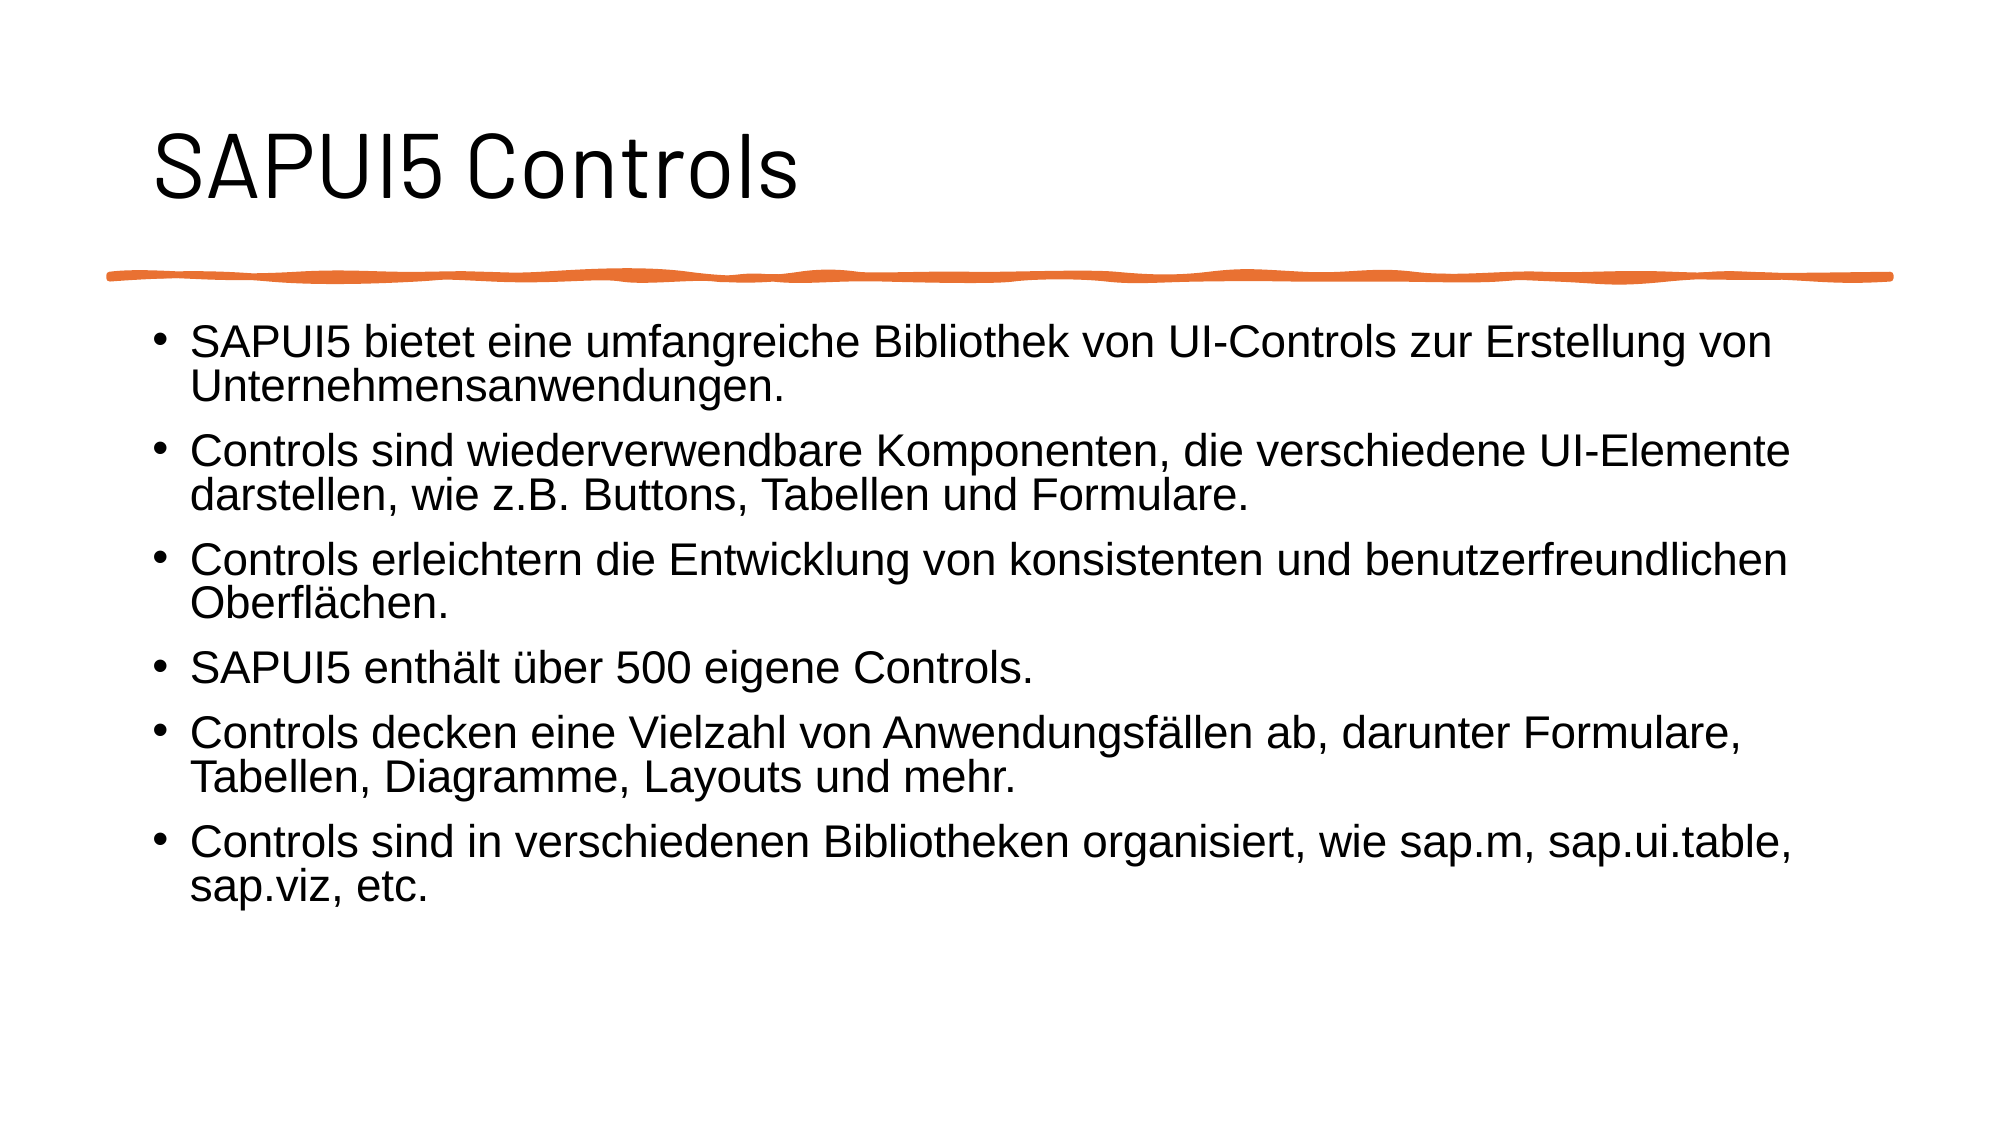

# SAPUI5 Controls

SAPUI5 bietet eine umfangreiche Bibliothek von UI-Controls zur Erstellung von Unternehmensanwendungen.
Controls sind wiederverwendbare Komponenten, die verschiedene UI-Elemente darstellen, wie z.B. Buttons, Tabellen und Formulare.
Controls erleichtern die Entwicklung von konsistenten und benutzerfreundlichen Oberflächen.
SAPUI5 enthält über 500 eigene Controls.
Controls decken eine Vielzahl von Anwendungsfällen ab, darunter Formulare, Tabellen, Diagramme, Layouts und mehr.
Controls sind in verschiedenen Bibliotheken organisiert, wie sap.m, sap.ui.table, sap.viz, etc.